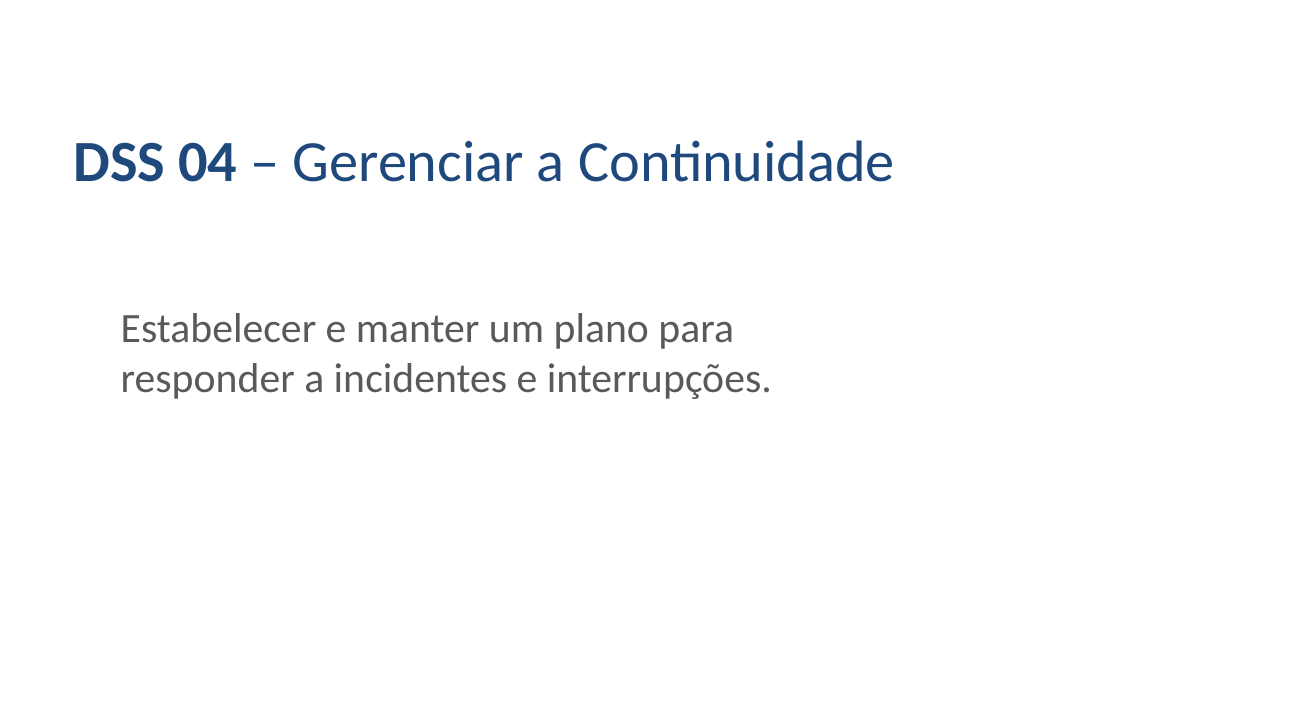

DSS 04 – Gerenciar a Continuidade
Estabelecer e manter um plano para responder a incidentes e interrupções.